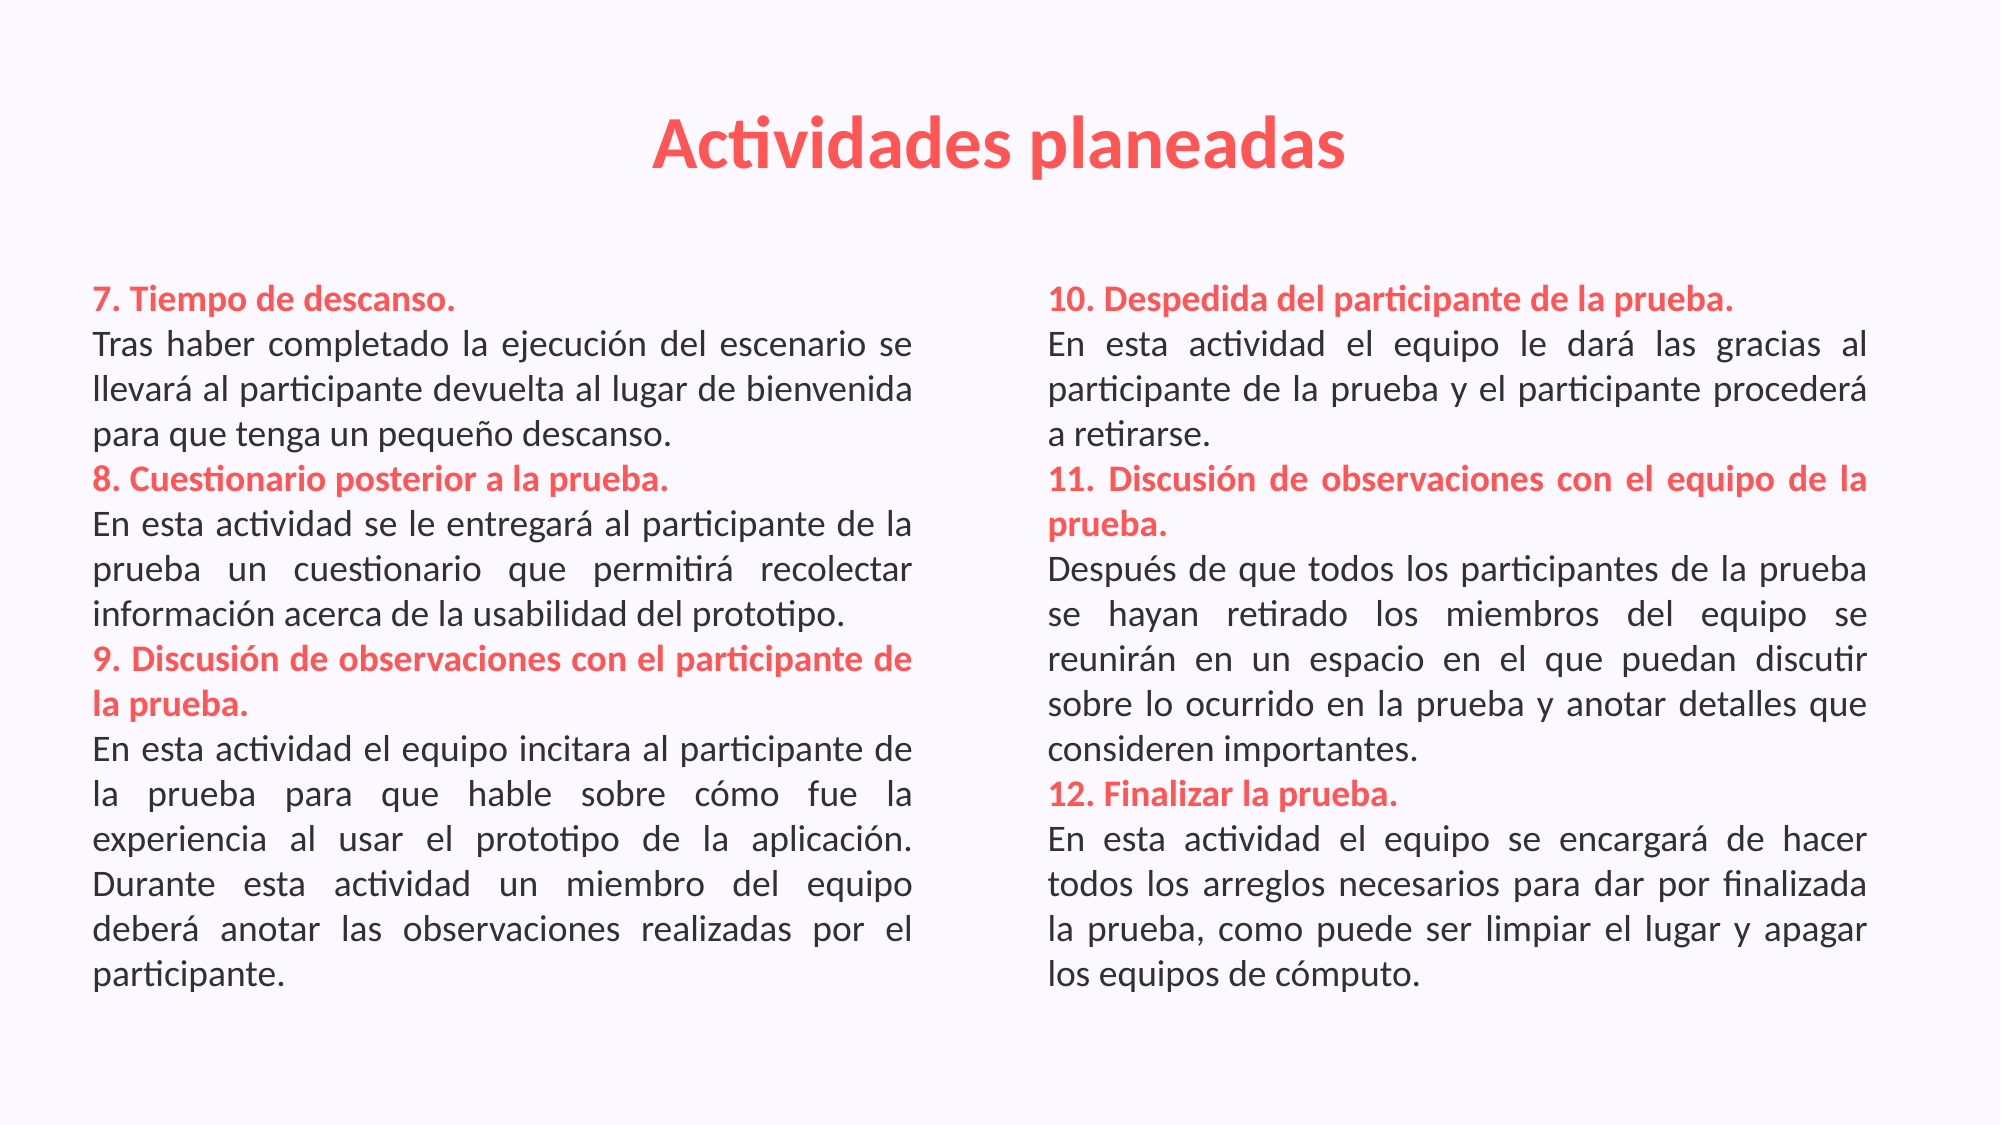

Actividades planeadas
7. Tiempo de descanso.
Tras haber completado la ejecución del escenario se llevará al participante devuelta al lugar de bienvenida para que tenga un pequeño descanso.
8. Cuestionario posterior a la prueba.
En esta actividad se le entregará al participante de la prueba un cuestionario que permitirá recolectar información acerca de la usabilidad del prototipo.
9. Discusión de observaciones con el participante de la prueba.
En esta actividad el equipo incitara al participante de la prueba para que hable sobre cómo fue la experiencia al usar el prototipo de la aplicación. Durante esta actividad un miembro del equipo deberá anotar las observaciones realizadas por el participante.

10. Despedida del participante de la prueba.
En esta actividad el equipo le dará las gracias al participante de la prueba y el participante procederá a retirarse.
11. Discusión de observaciones con el equipo de la prueba.
Después de que todos los participantes de la prueba se hayan retirado los miembros del equipo se reunirán en un espacio en el que puedan discutir sobre lo ocurrido en la prueba y anotar detalles que consideren importantes.
12. Finalizar la prueba.
En esta actividad el equipo se encargará de hacer todos los arreglos necesarios para dar por finalizada la prueba, como puede ser limpiar el lugar y apagar los equipos de cómputo.